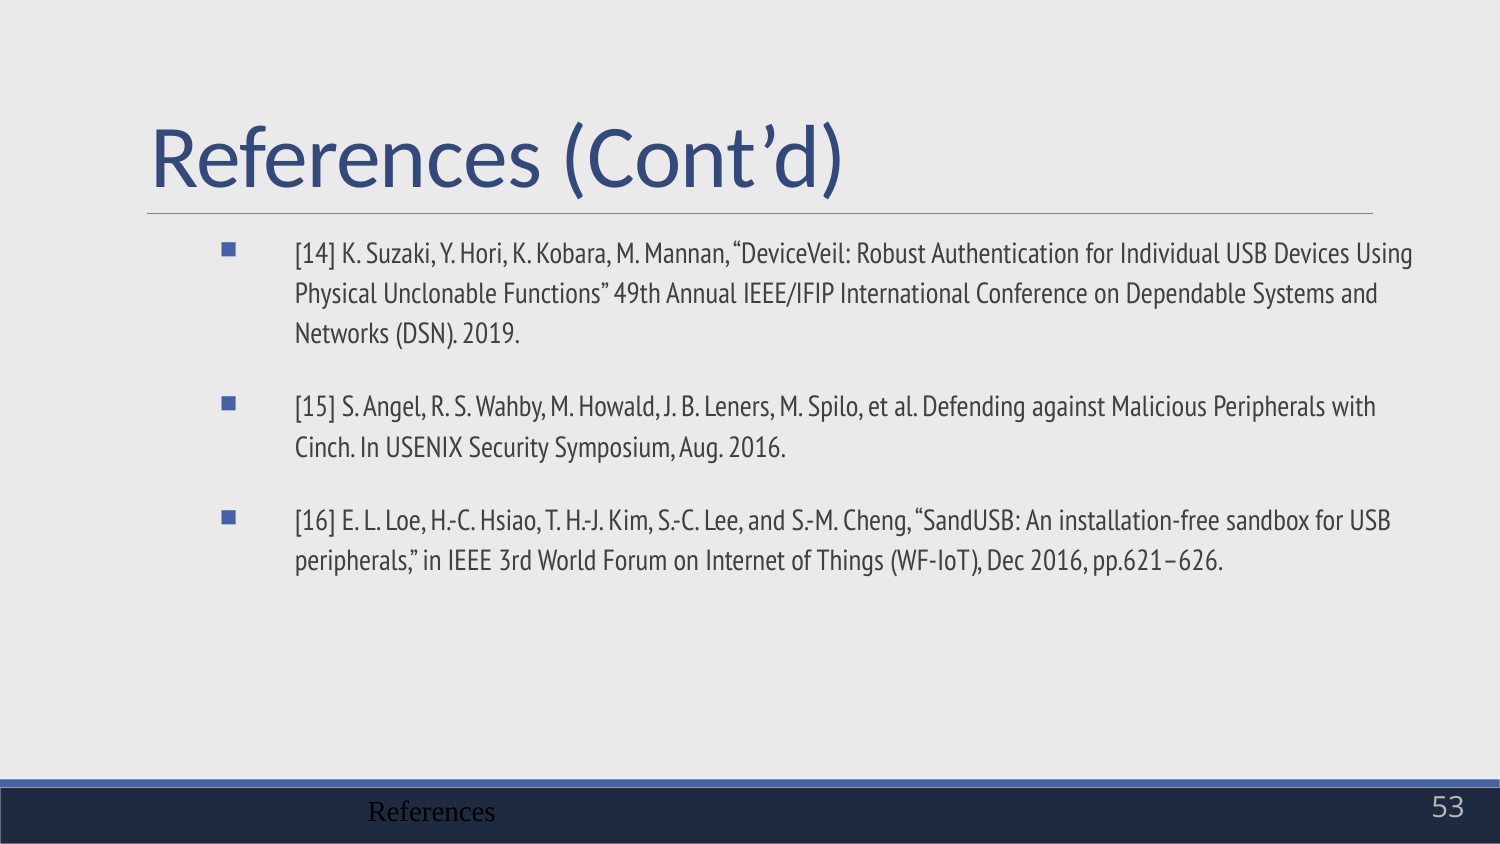

# References (Cont’d)
[14] K. Suzaki, Y. Hori, K. Kobara, M. Mannan, “DeviceVeil: Robust Authentication for Individual USB Devices Using Physical Unclonable Functions” 49th Annual IEEE/IFIP International Conference on Dependable Systems and Networks (DSN). 2019.
[15] S. Angel, R. S. Wahby, M. Howald, J. B. Leners, M. Spilo, et al. Defending against Malicious Peripherals with Cinch. In USENIX Security Symposium, Aug. 2016.
[16] E. L. Loe, H.-C. Hsiao, T. H.-J. Kim, S.-C. Lee, and S.-M. Cheng, “SandUSB: An installation-free sandbox for USB peripherals,” in IEEE 3rd World Forum on Internet of Things (WF-IoT), Dec 2016, pp.621–626.
References
53